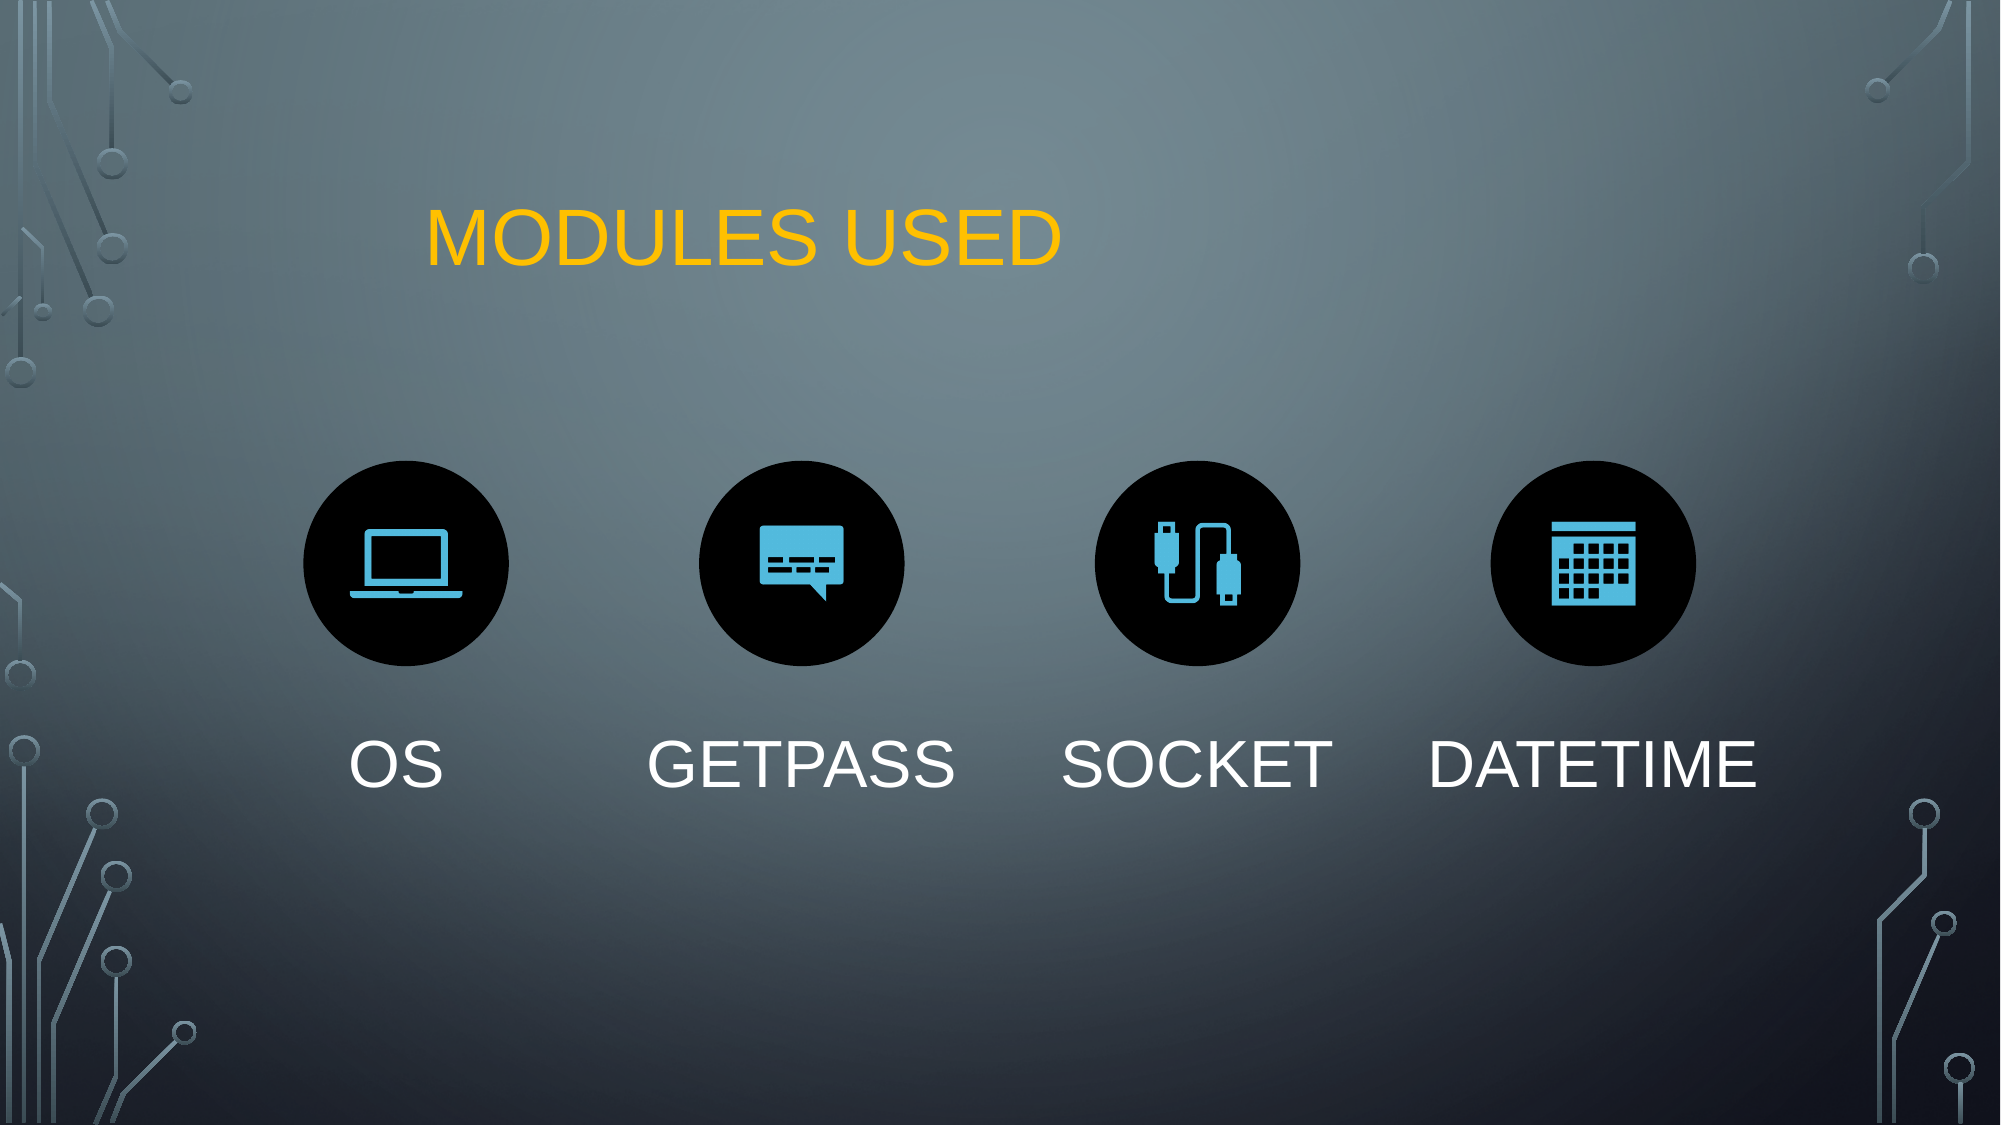

# MODULES USED
OS
GETPASS
SOCKET
DATETIME